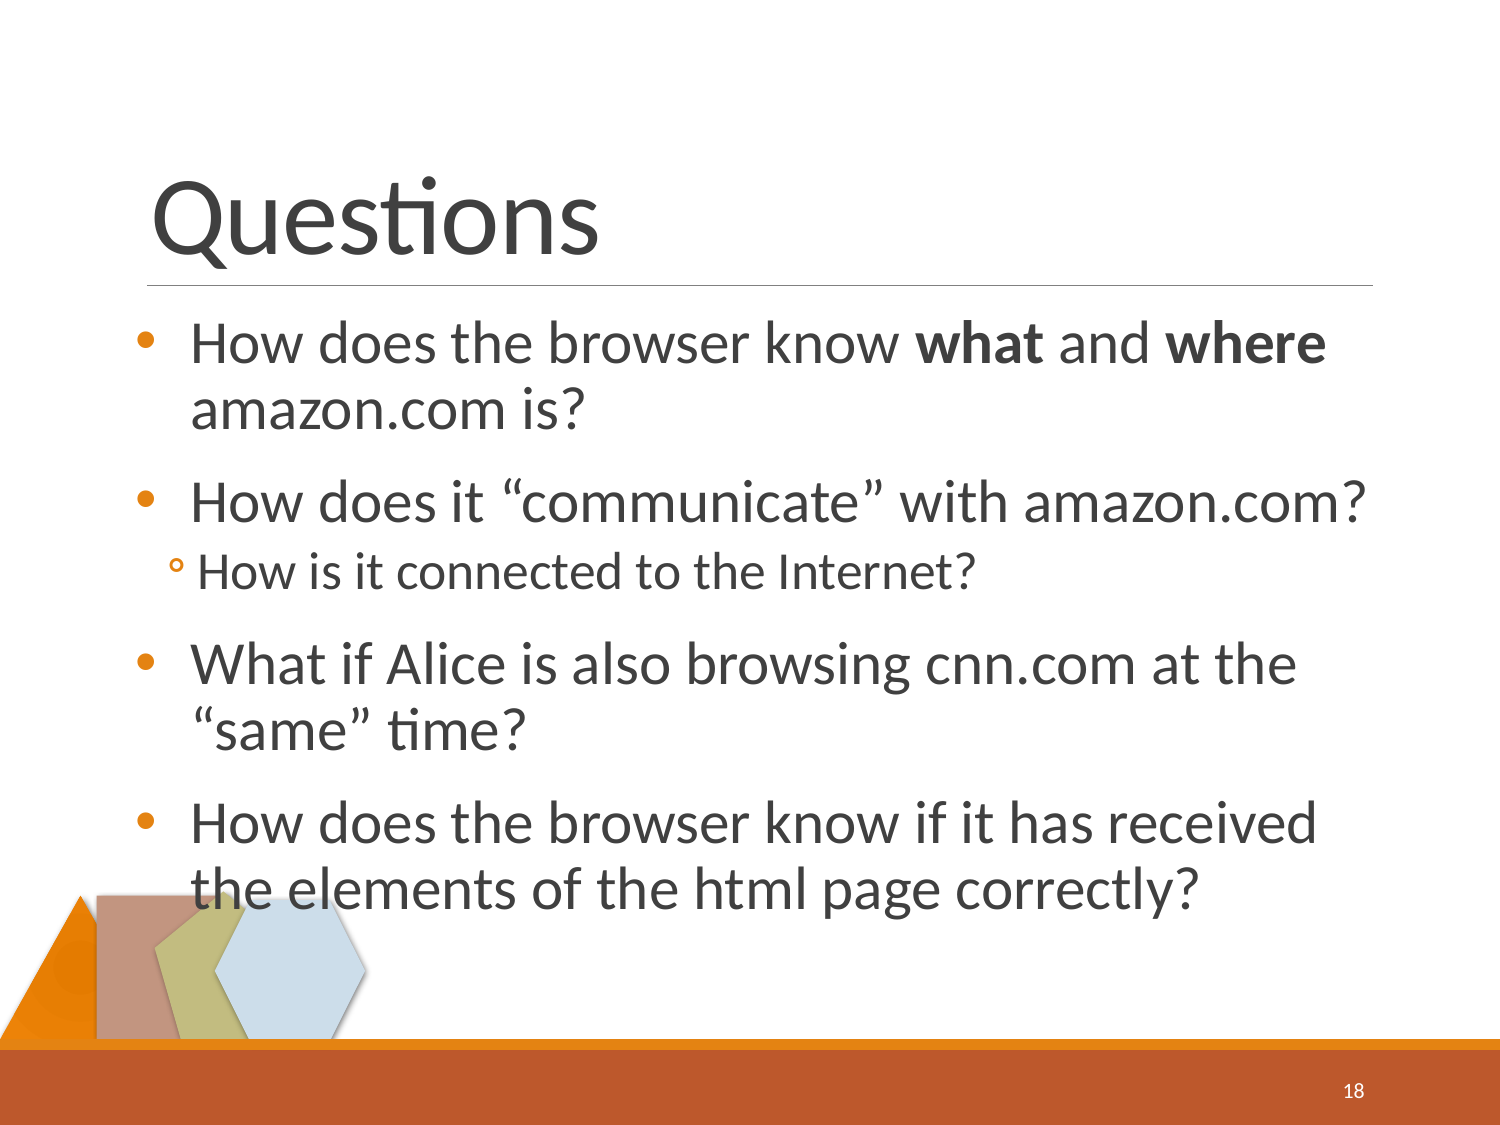

# Questions
How does the browser know what and where amazon.com is?
How does it “communicate” with amazon.com?
How is it connected to the Internet?
What if Alice is also browsing cnn.com at the “same” time?
How does the browser know if it has received the elements of the html page correctly?
18